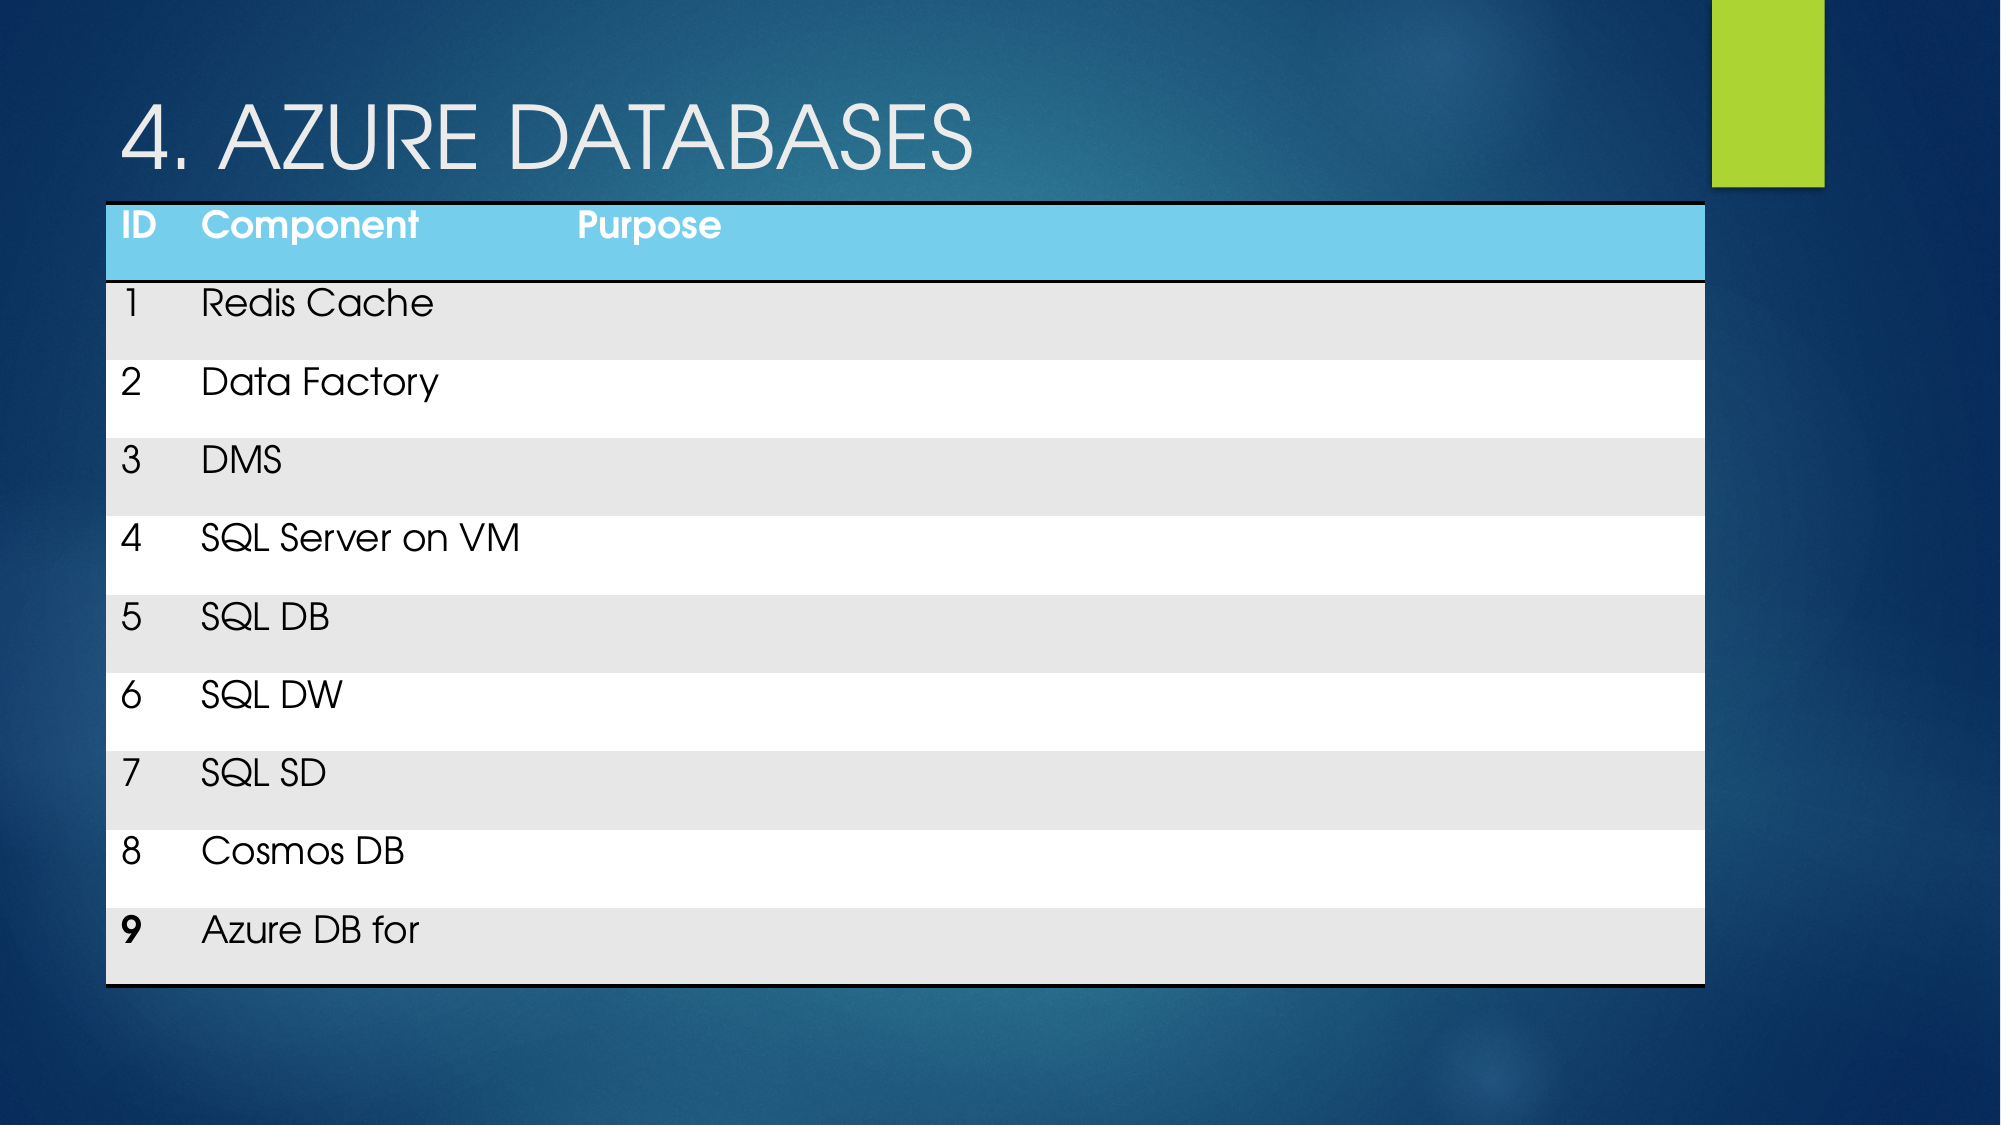

# 4. AZURE DATABASES
| ID | Component | Purpose |
| --- | --- | --- |
| 1 | Redis Cache |  |
| 2 | Data Factory |  |
| 3 | DMS |  |
| 4 | SQL Server on VM |  |
| 5 | SQL DB |  |
| 6 | SQL DW |  |
| 7 | SQL SD |  |
| 8 | Cosmos DB |  |
| 9 | Azure DB for |  |